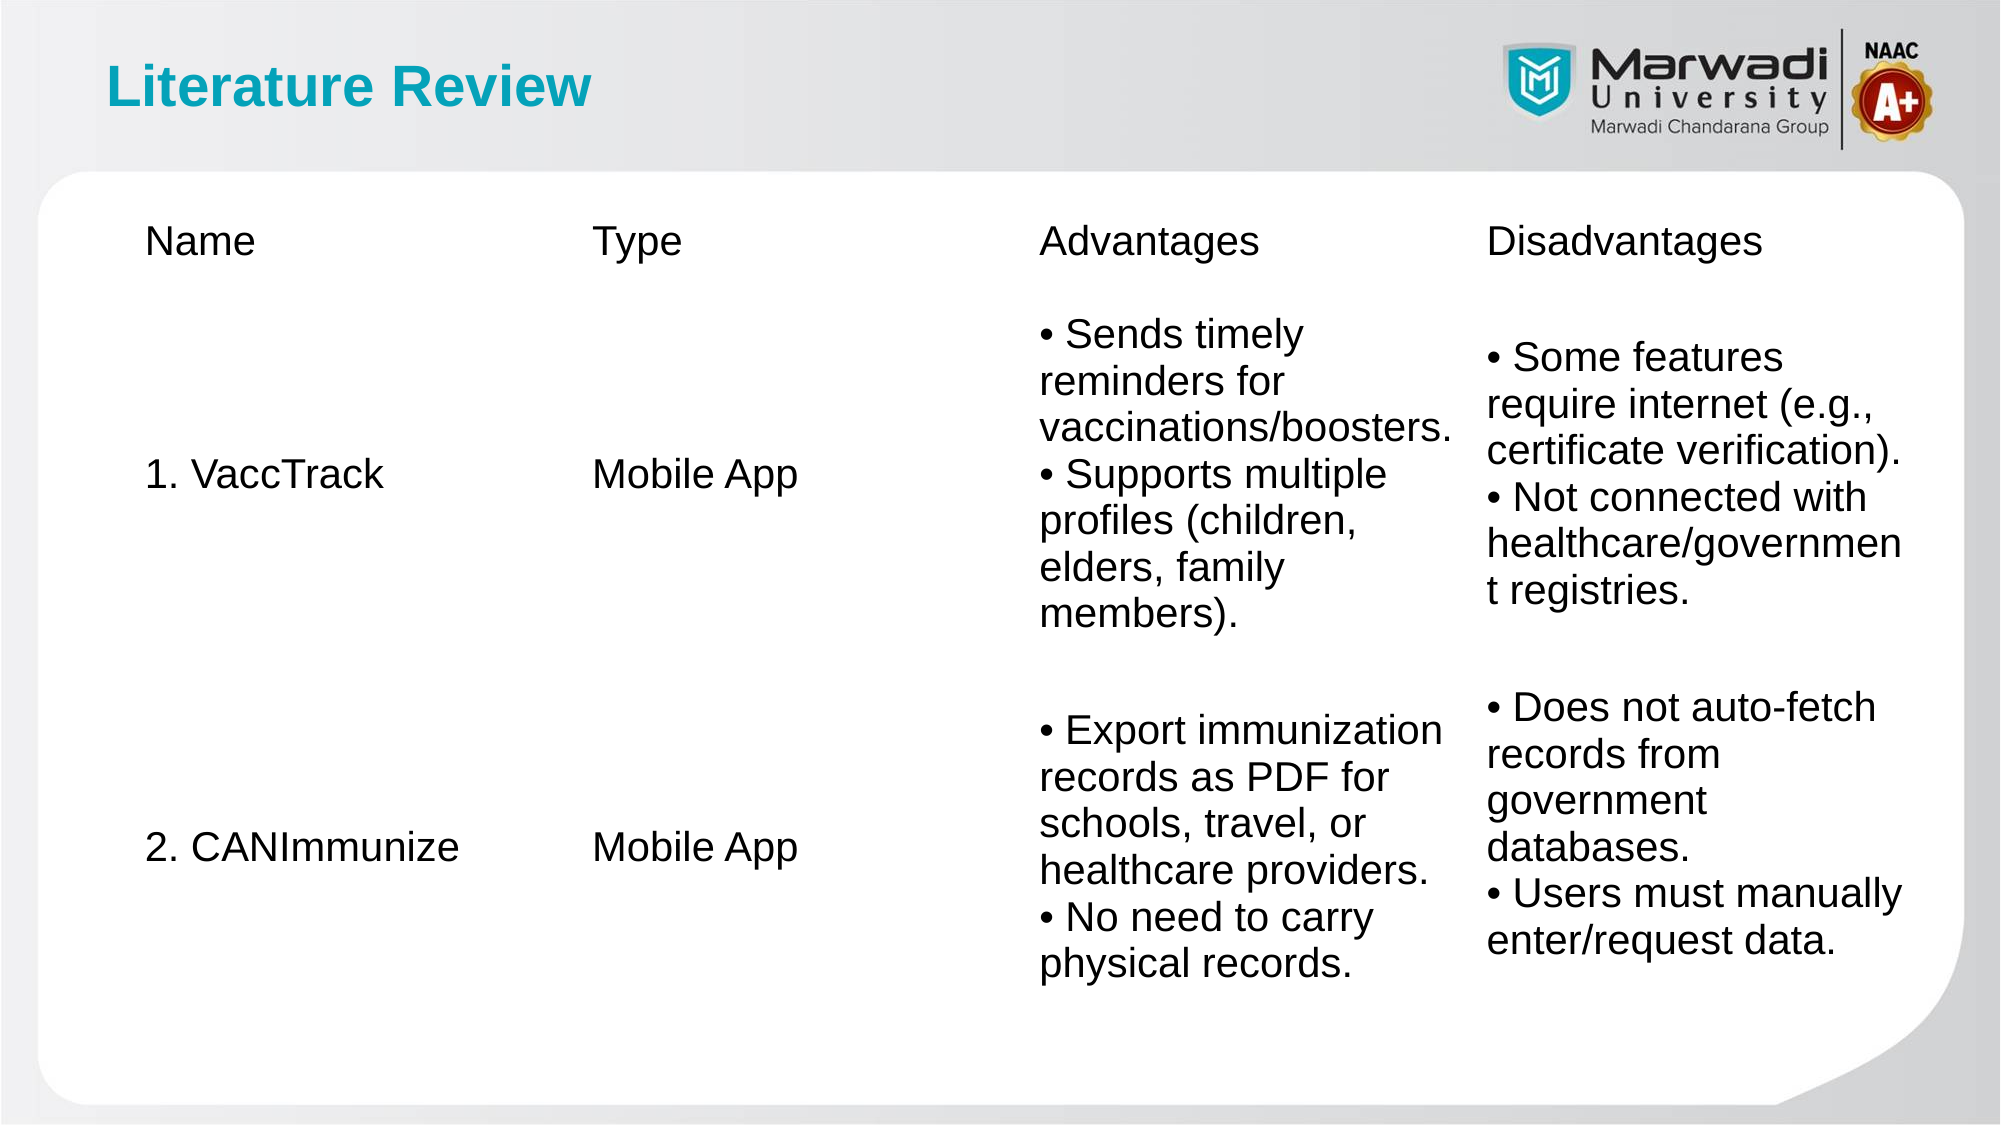

# Literature Review

| Name | Type | Advantages | Disadvantages |
| --- | --- | --- | --- |
| 1. VaccTrack | Mobile App | • Sends timely reminders for vaccinations/boosters. • Supports multiple profiles (children, elders, family members). | • Some features require internet (e.g., certificate verification). • Not connected with healthcare/government registries. |
| 2. CANImmunize | Mobile App | • Export immunization records as PDF for schools, travel, or healthcare providers. • No need to carry physical records. | • Does not auto-fetch records from government databases. • Users must manually enter/request data. |